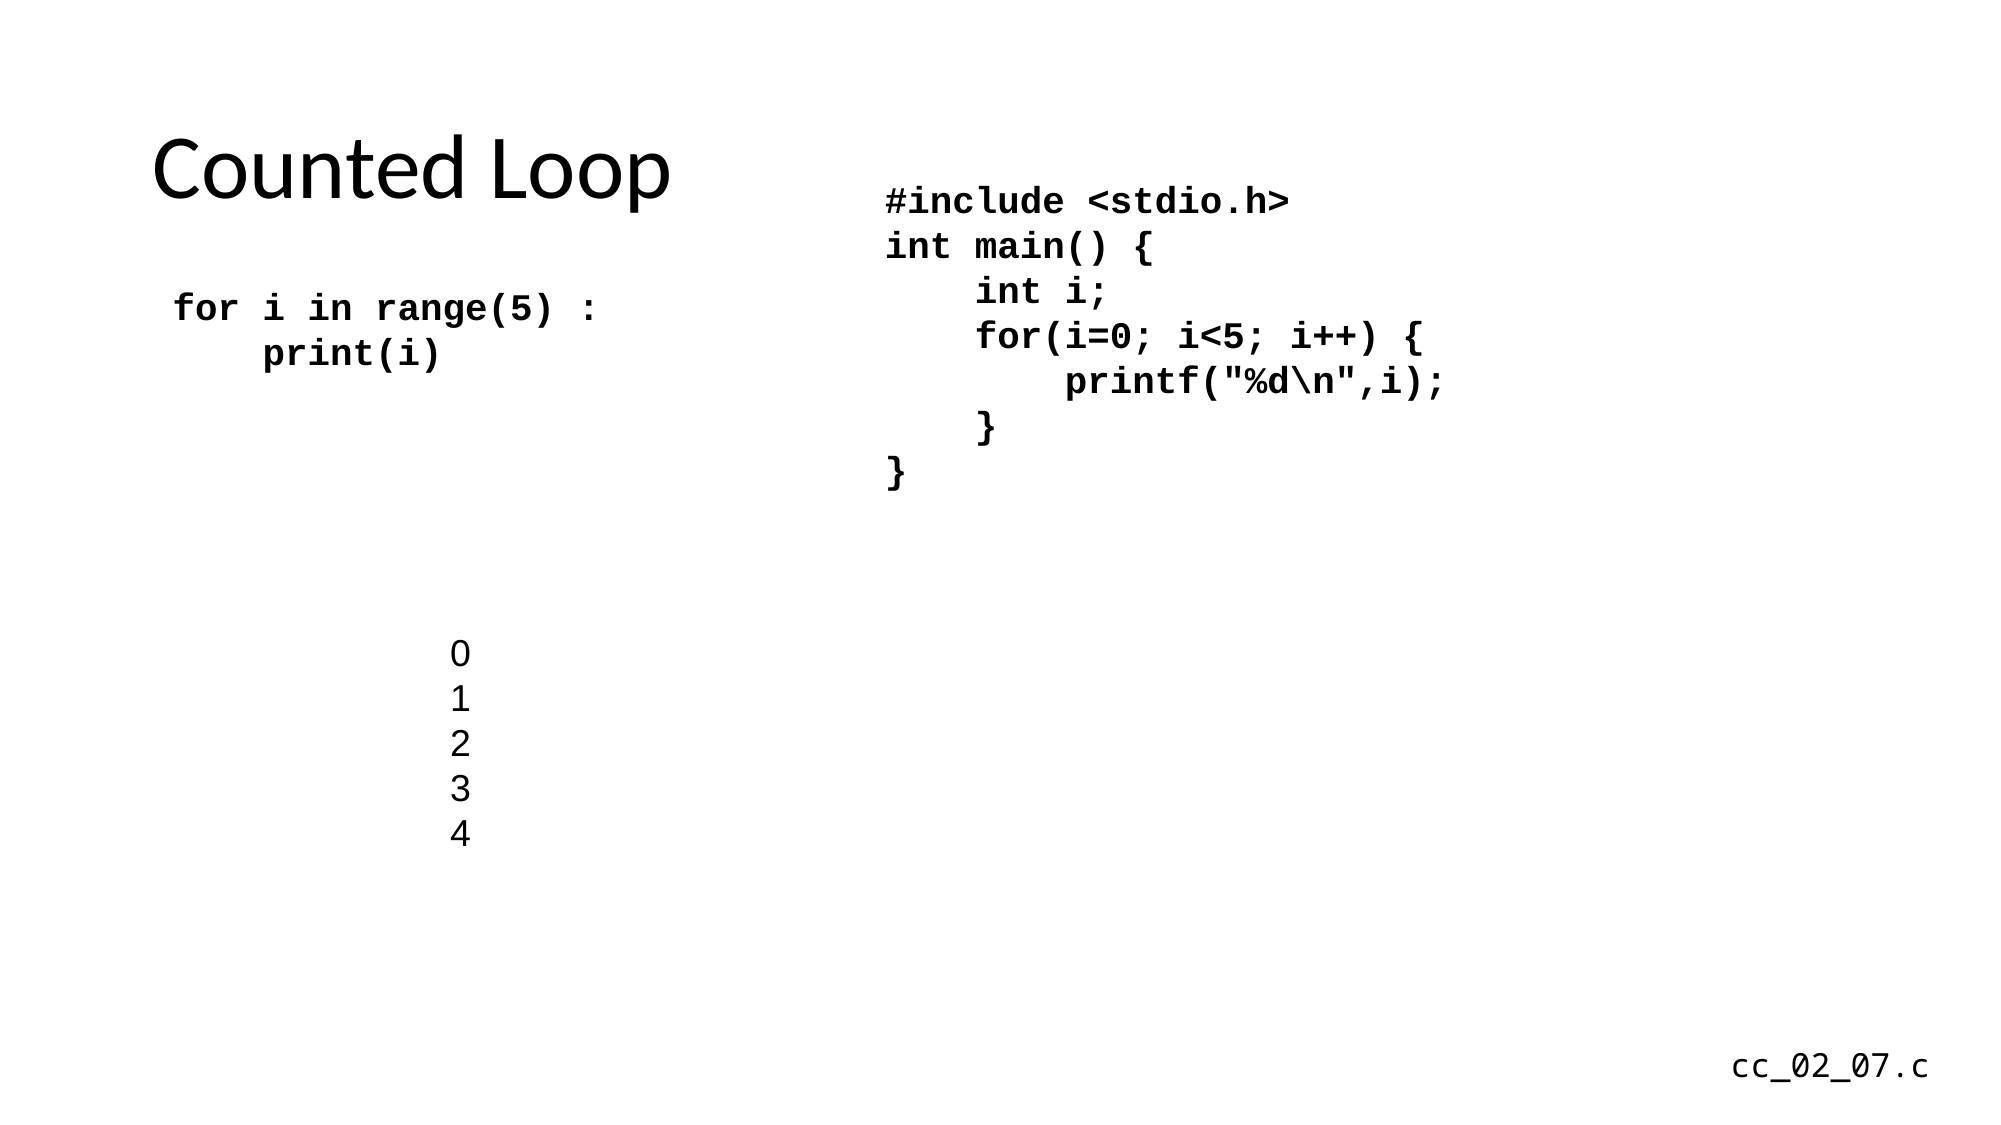

# Counted Loop
#include <stdio.h>
int main() {
    int i;
    for(i=0; i<5; i++) {
        printf("%d\n",i);
    }
}
for i in range(5) :
    print(i)
0
1
2
3
4
cc_02_07.c